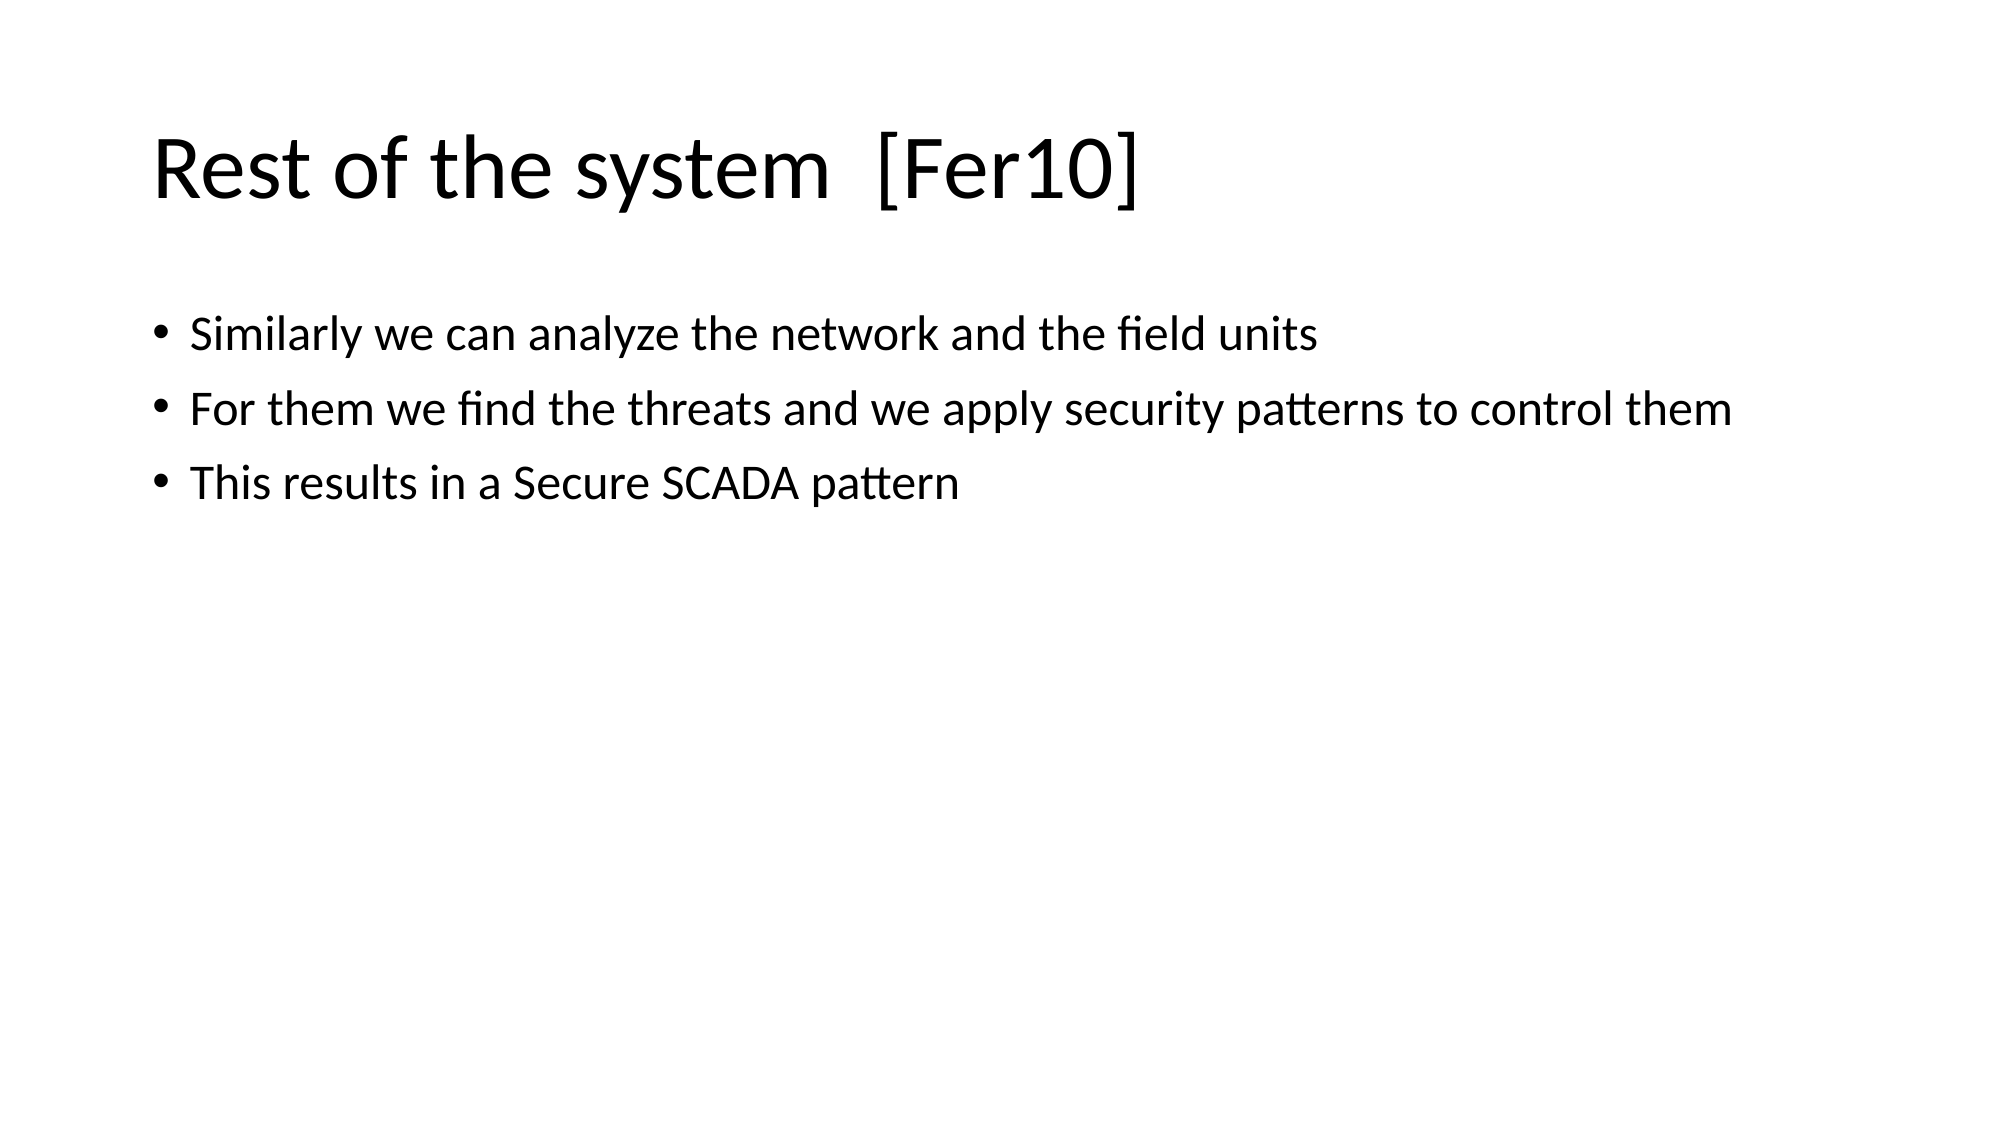

# Rest of the system  [Fer10]
Similarly we can analyze the network and the field units
For them we find the threats and we apply security patterns to control them
This results in a Secure SCADA pattern